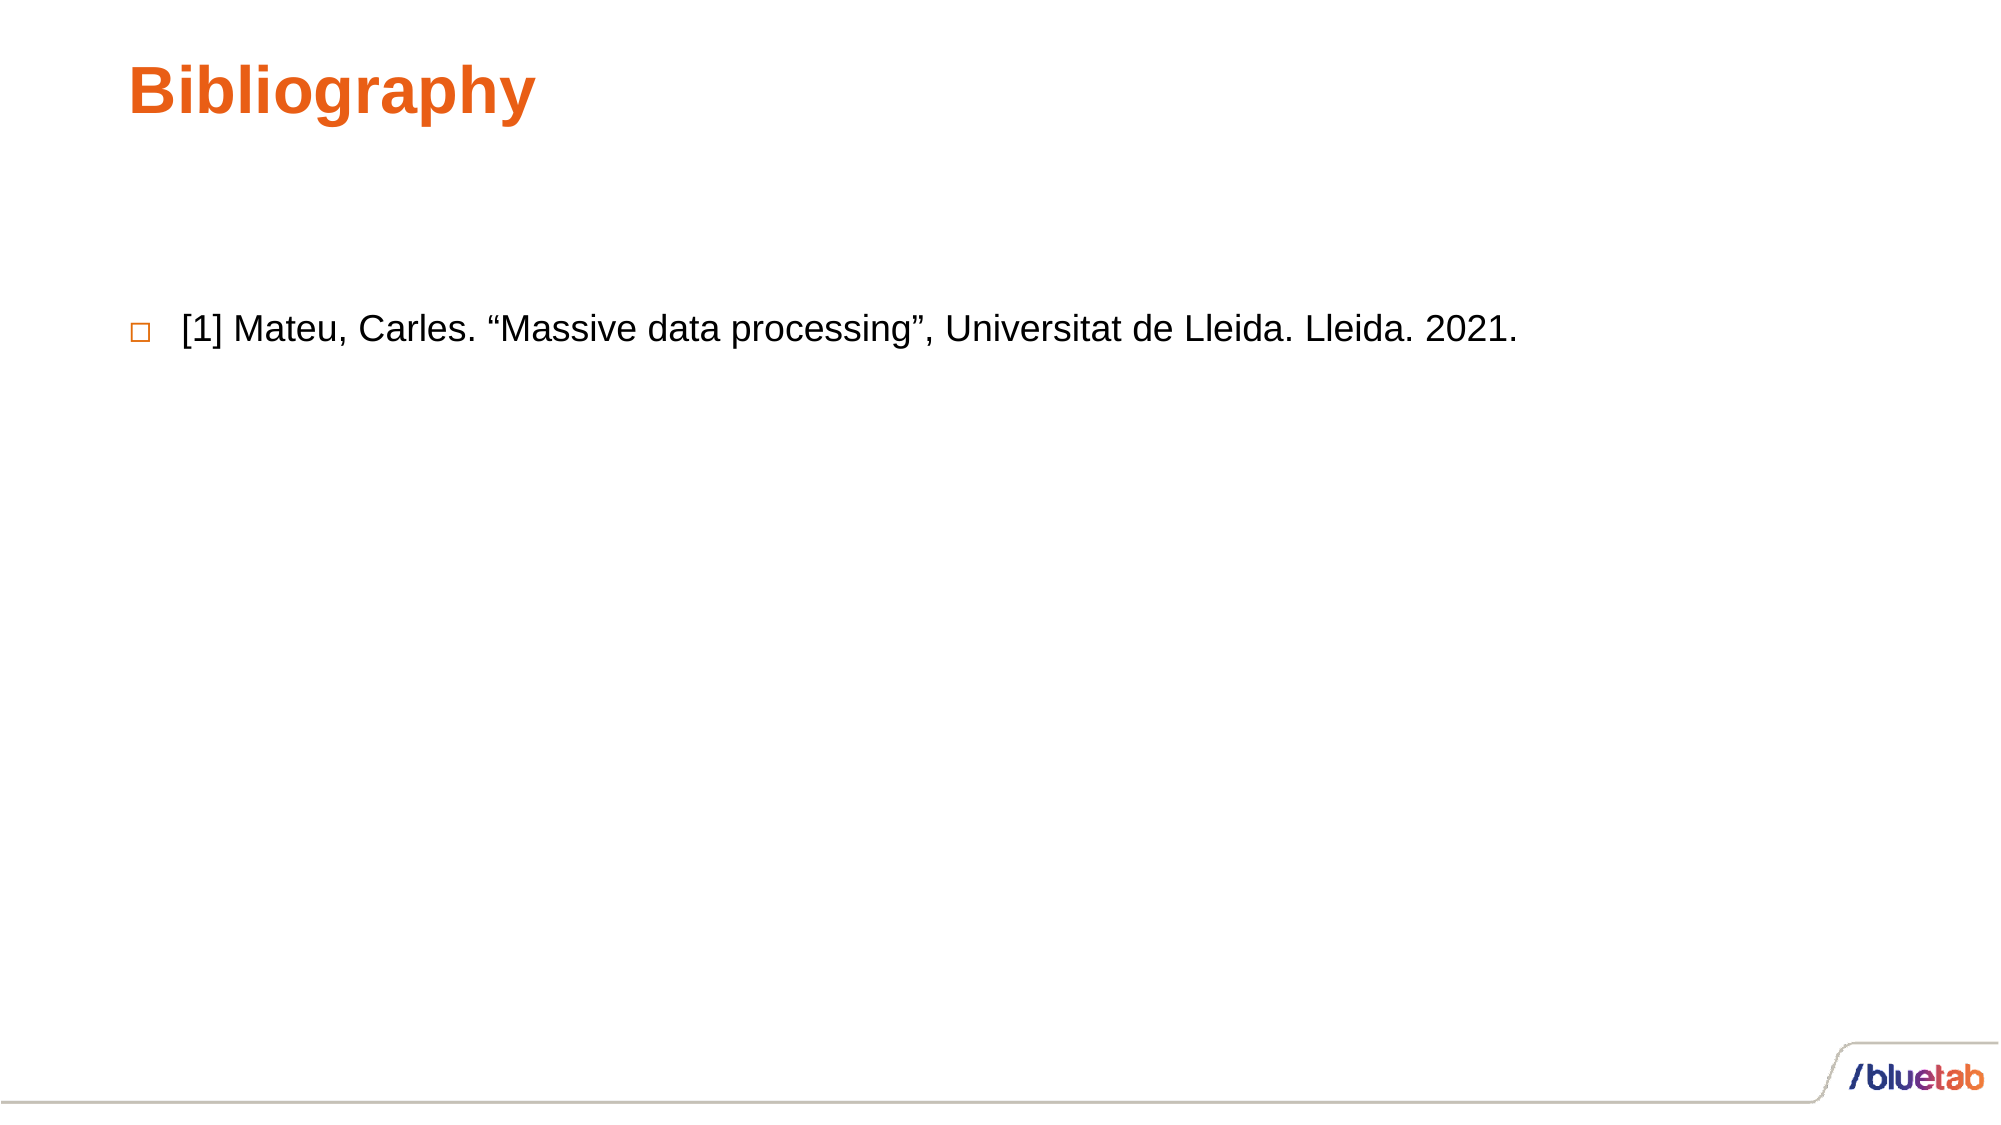

# Bibliography

[1] Mateu, Carles. “Massive data processing”, Universitat de Lleida. Lleida. 2021.